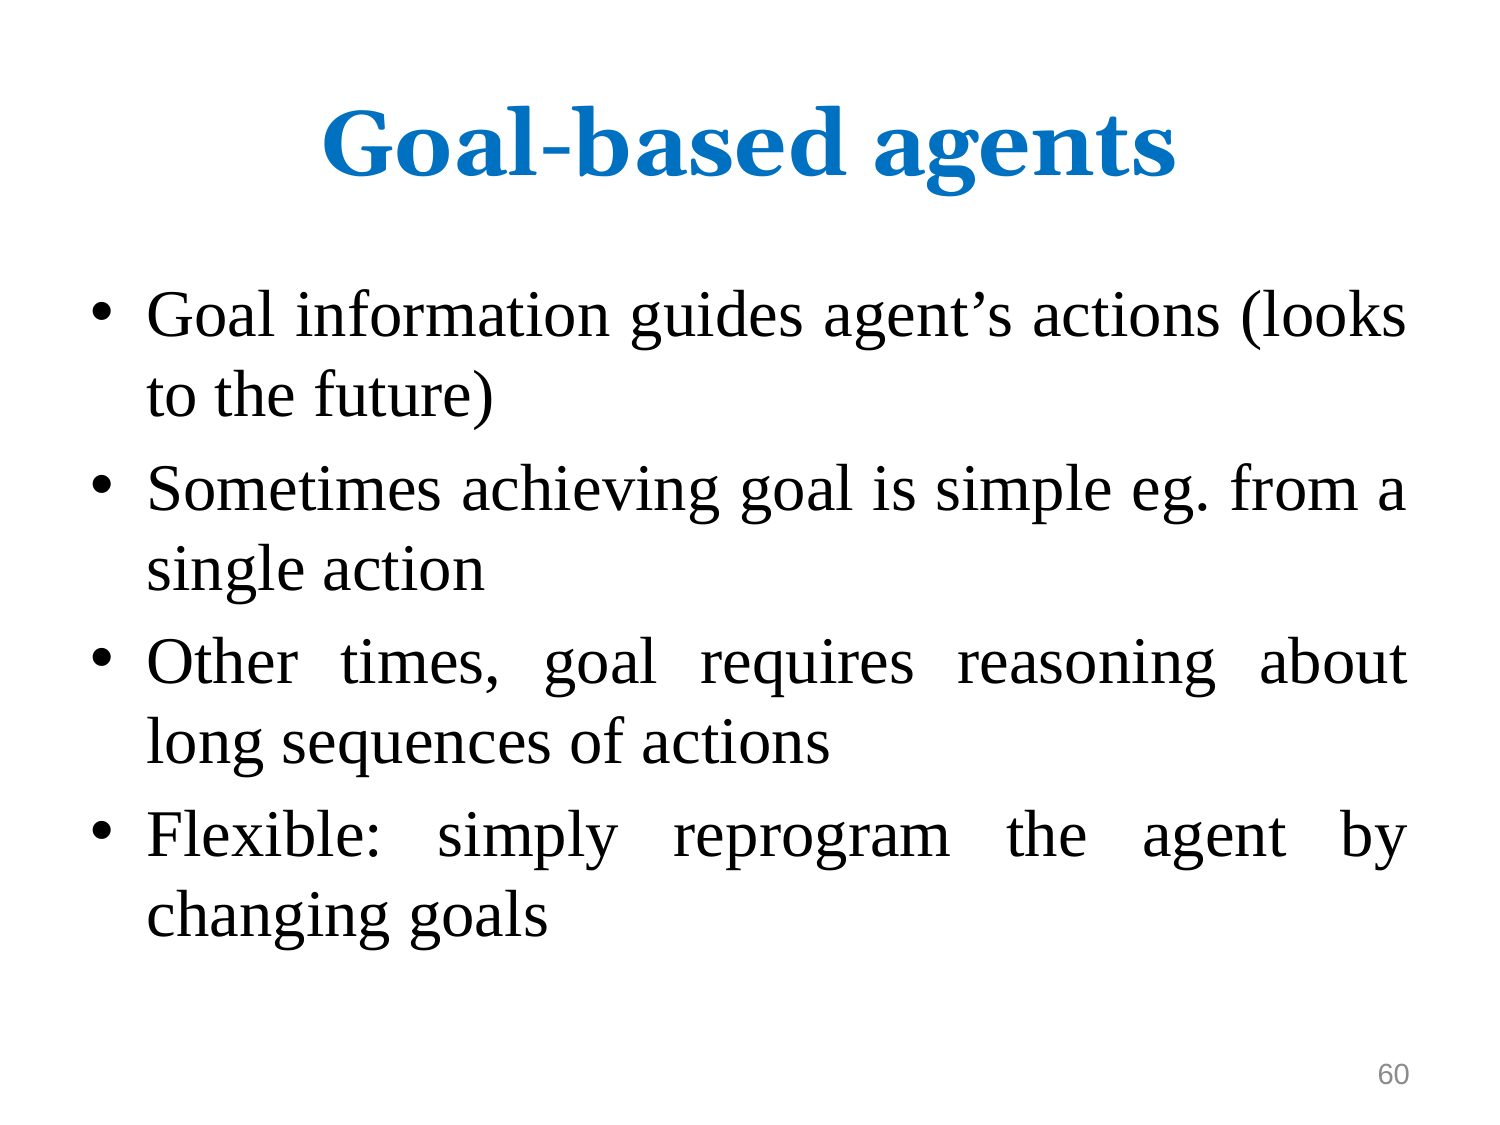

# Goal-based agents
Goal information guides agent’s actions (looks to the future)
Sometimes achieving goal is simple eg. from a single action
Other times, goal requires reasoning about long sequences of actions
Flexible: simply reprogram the agent by changing goals
60